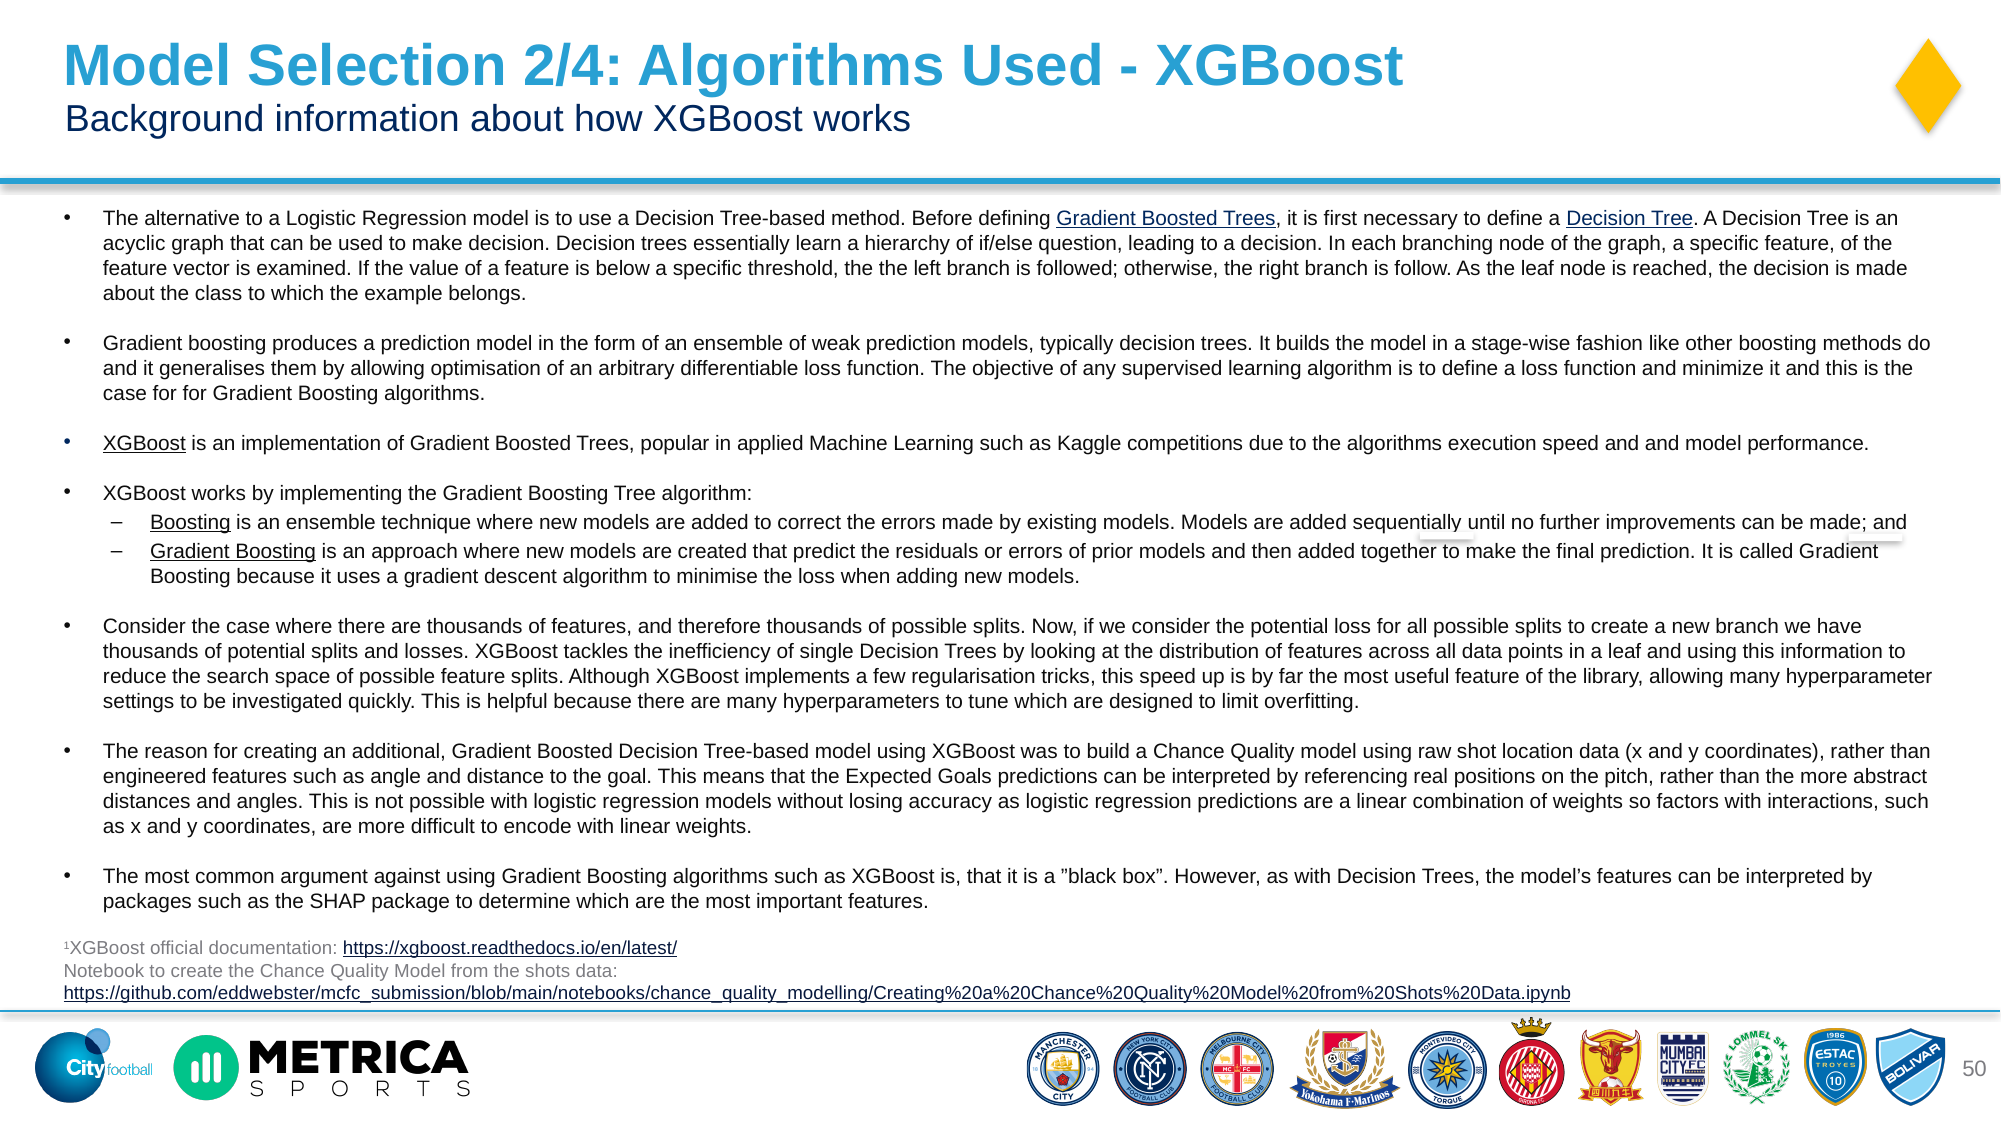

Model Selection 2/4: Algorithms Used - XGBoost

Background information about how XGBoost works
The alternative to a Logistic Regression model is to use a Decision Tree-based method. Before defining Gradient Boosted Trees, it is first necessary to define a Decision Tree. A Decision Tree is an acyclic graph that can be used to make decision. Decision trees essentially learn a hierarchy of if/else question, leading to a decision. In each branching node of the graph, a specific feature, of the feature vector is examined. If the value of a feature is below a specific threshold, the the left branch is followed; otherwise, the right branch is follow. As the leaf node is reached, the decision is made about the class to which the example belongs.

Gradient boosting produces a prediction model in the form of an ensemble of weak prediction models, typically decision trees. It builds the model in a stage-wise fashion like other boosting methods do and it generalises them by allowing optimisation of an arbitrary differentiable loss function. The objective of any supervised learning algorithm is to define a loss function and minimize it and this is the case for for Gradient Boosting algorithms.

XGBoost is an implementation of Gradient Boosted Trees, popular in applied Machine Learning such as Kaggle competitions due to the algorithms execution speed and and model performance.

XGBoost works by implementing the Gradient Boosting Tree algorithm:
Boosting is an ensemble technique where new models are added to correct the errors made by existing models. Models are added sequentially until no further improvements can be made; and
Gradient Boosting is an approach where new models are created that predict the residuals or errors of prior models and then added together to make the final prediction. It is called Gradient Boosting because it uses a gradient descent algorithm to minimise the loss when adding new models.

Consider the case where there are thousands of features, and therefore thousands of possible splits. Now, if we consider the potential loss for all possible splits to create a new branch we have thousands of potential splits and losses. XGBoost tackles the inefficiency of single Decision Trees by looking at the distribution of features across all data points in a leaf and using this information to reduce the search space of possible feature splits. Although XGBoost implements a few regularisation tricks, this speed up is by far the most useful feature of the library, allowing many hyperparameter settings to be investigated quickly. This is helpful because there are many hyperparameters to tune which are designed to limit overfitting.

The reason for creating an additional, Gradient Boosted Decision Tree-based model using XGBoost was to build a Chance Quality model using raw shot location data (x and y coordinates), rather than engineered features such as angle and distance to the goal. This means that the Expected Goals predictions can be interpreted by referencing real positions on the pitch, rather than the more abstract distances and angles. This is not possible with logistic regression models without losing accuracy as logistic regression predictions are a linear combination of weights so factors with interactions, such as x and y coordinates, are more difficult to encode with linear weights.

The most common argument against using Gradient Boosting algorithms such as XGBoost is, that it is a ”black box”. However, as with Decision Trees, the model’s features can be interpreted by packages such as the SHAP package to determine which are the most important features.

1XGBoost official documentation: https://xgboost.readthedocs.io/en/latest/
Notebook to create the Chance Quality Model from the shots data: https://github.com/eddwebster/mcfc_submission/blob/main/notebooks/chance_quality_modelling/Creating%20a%20Chance%20Quality%20Model%20from%20Shots%20Data.ipynb
50